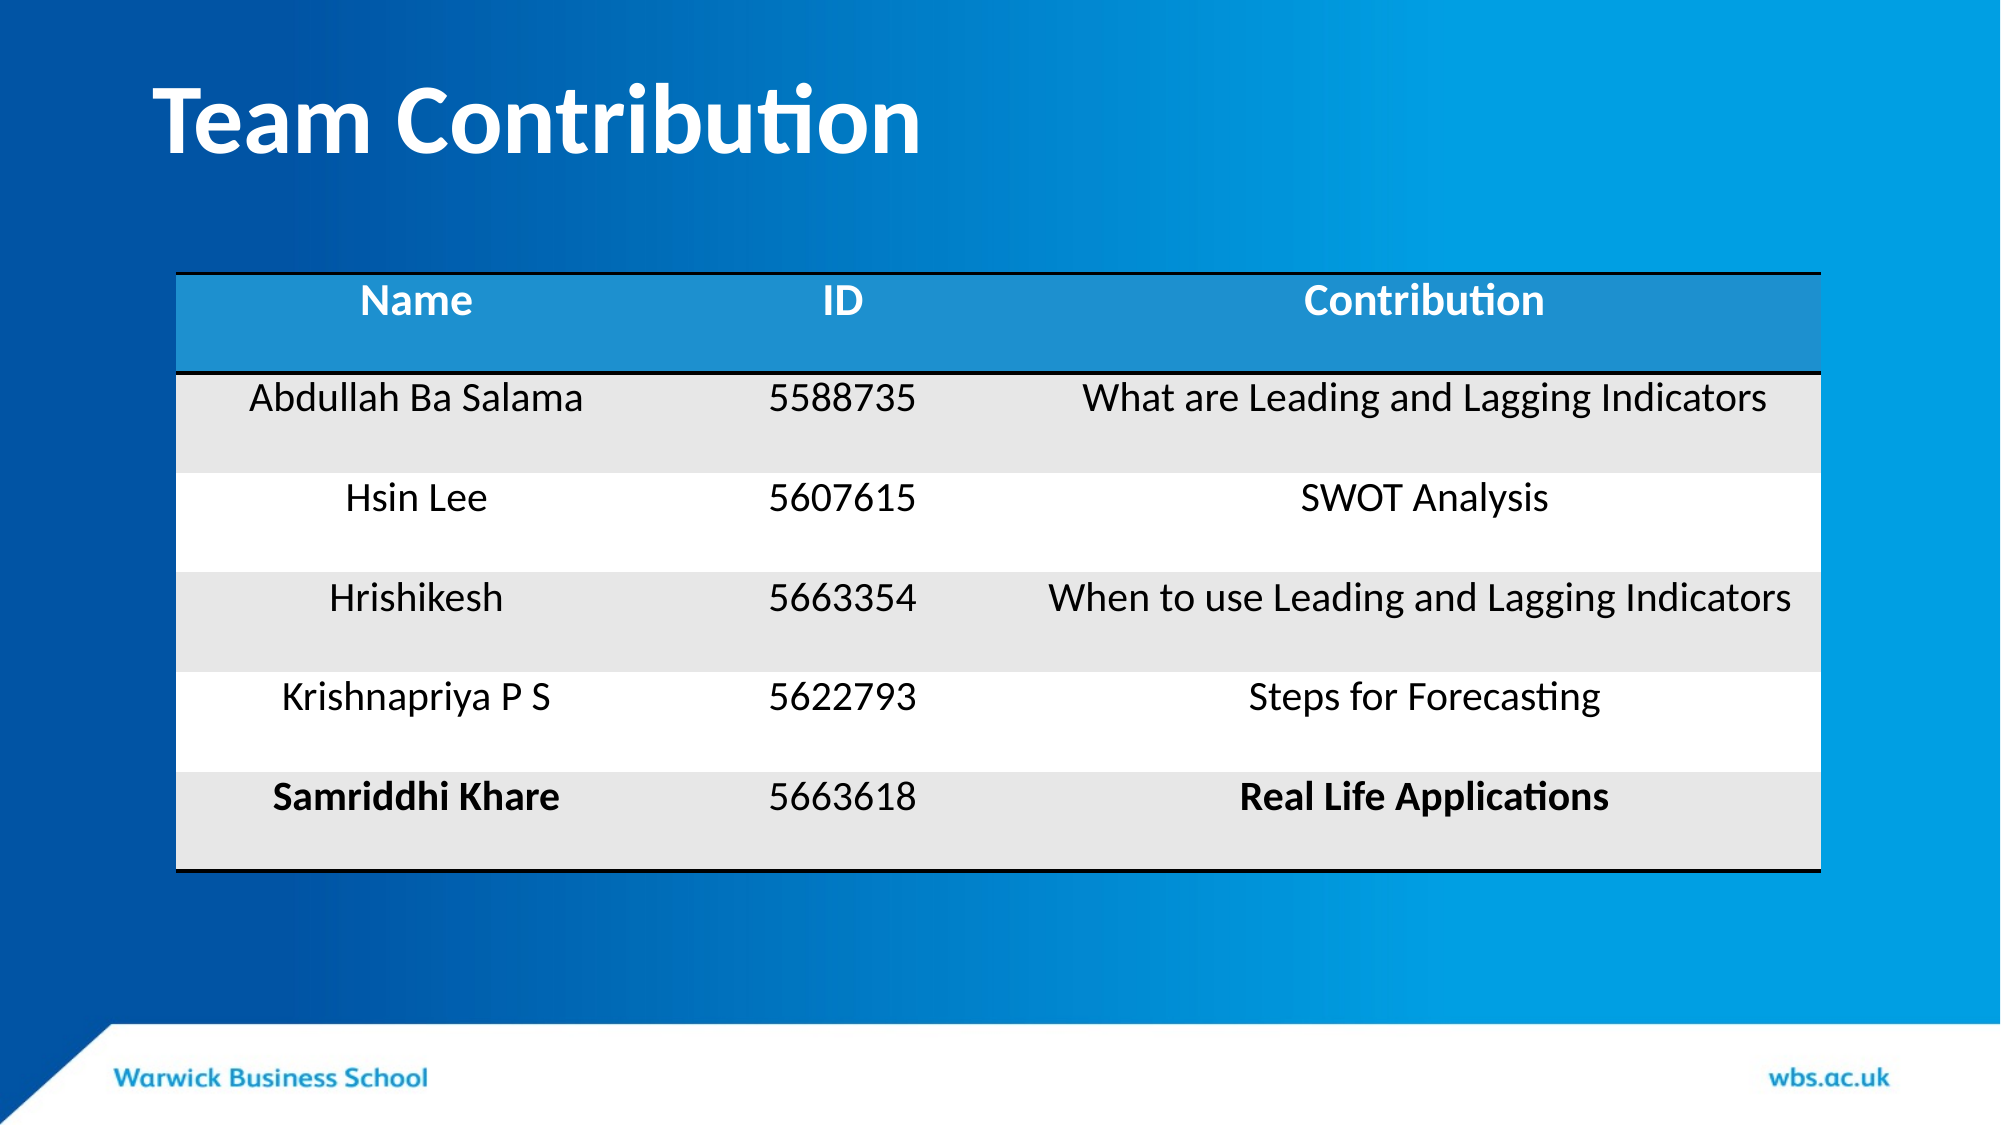

# Team Contribution
| Name | ID | Contribution |
| --- | --- | --- |
| Abdullah Ba Salama | 5588735 | What are Leading and Lagging Indicators |
| Hsin Lee | 5607615 | SWOT Analysis |
| Hrishikesh | 5663354 | When to use Leading and Lagging Indicators |
| Krishnapriya P S | 5622793 | Steps for Forecasting |
| Samriddhi Khare | 5663618 | Real Life Applications |